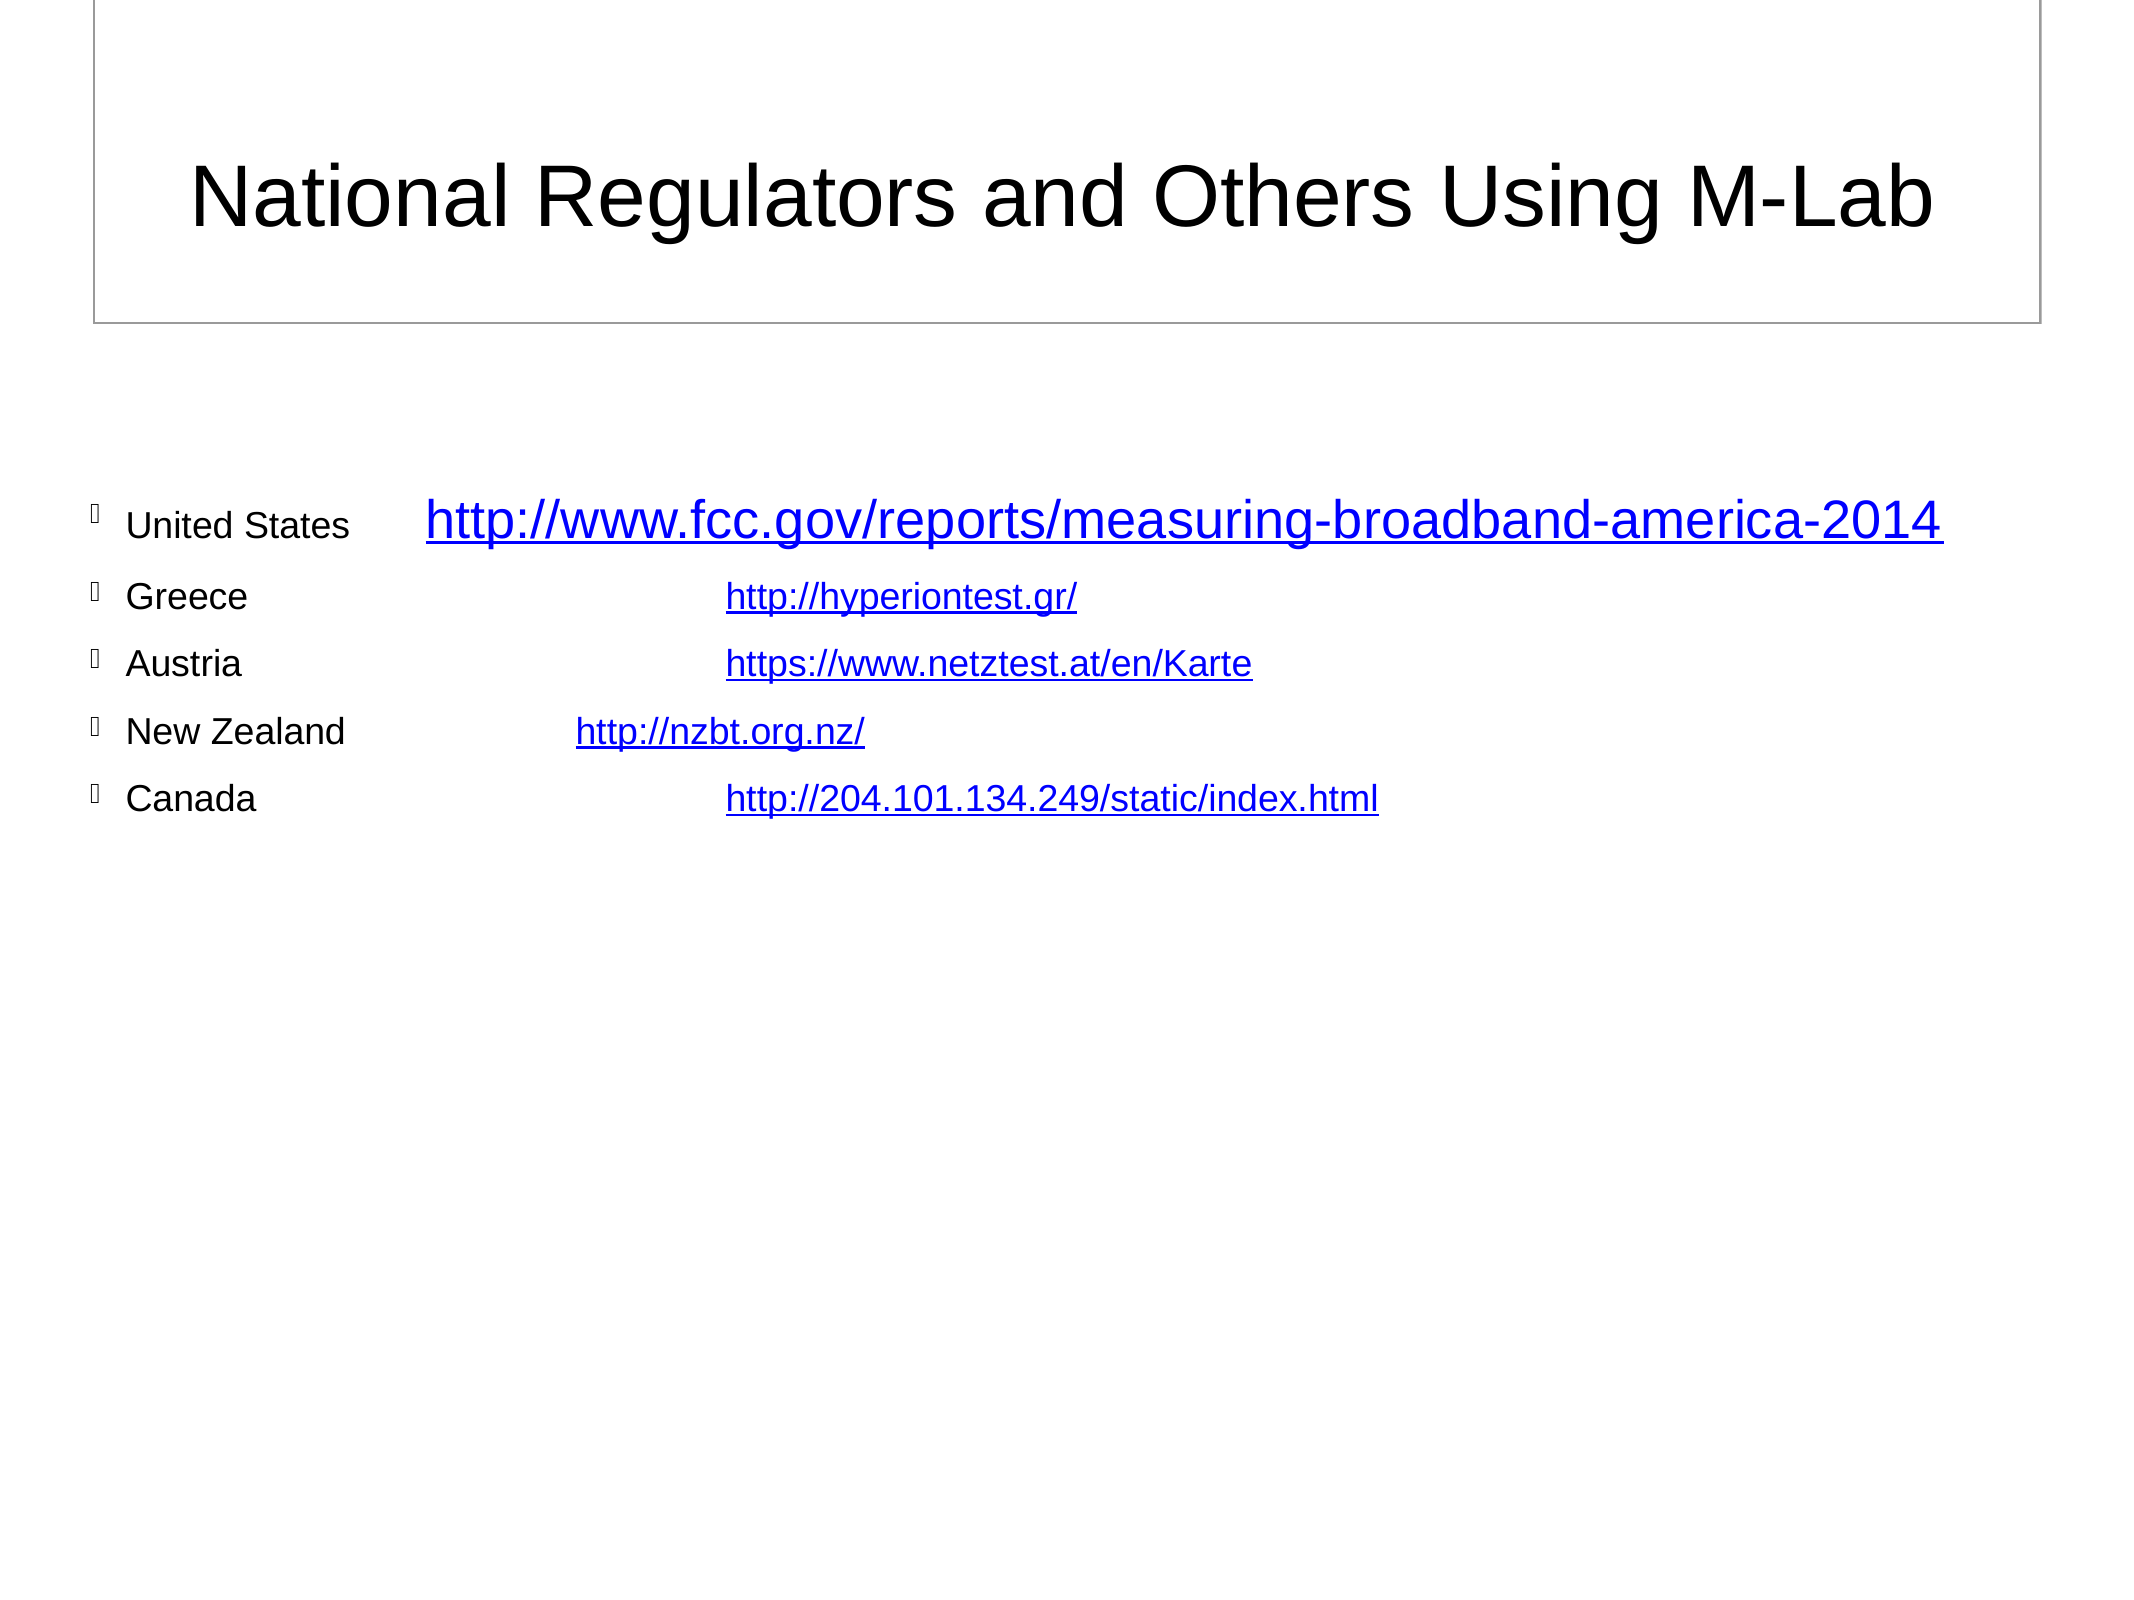

National Regulators and Others Using M-Lab
United States	http://www.fcc.gov/reports/measuring-broadband-america-2014
Greece				http://hyperiontest.gr/
Austria				https://www.netztest.at/en/Karte
New Zealand		http://nzbt.org.nz/
Canada				http://204.101.134.249/static/index.html